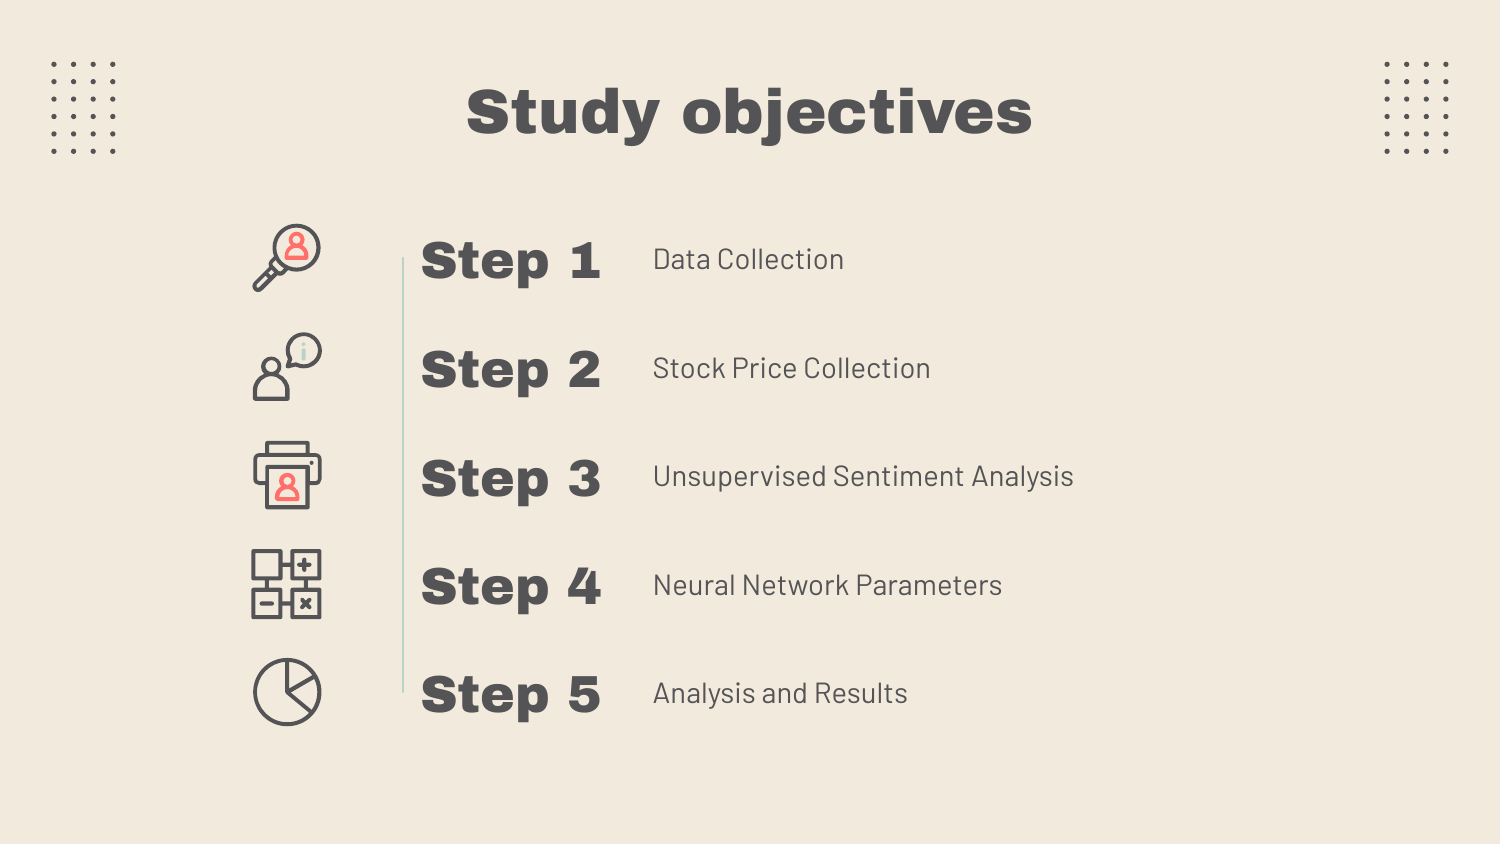

# Study objectives

Step 1
Data Collection

Step 2
Stock Price Collection

Step 3
Unsupervised Sentiment Analysis

Step 4
Neural Network Parameters

Step 5
Analysis and Results